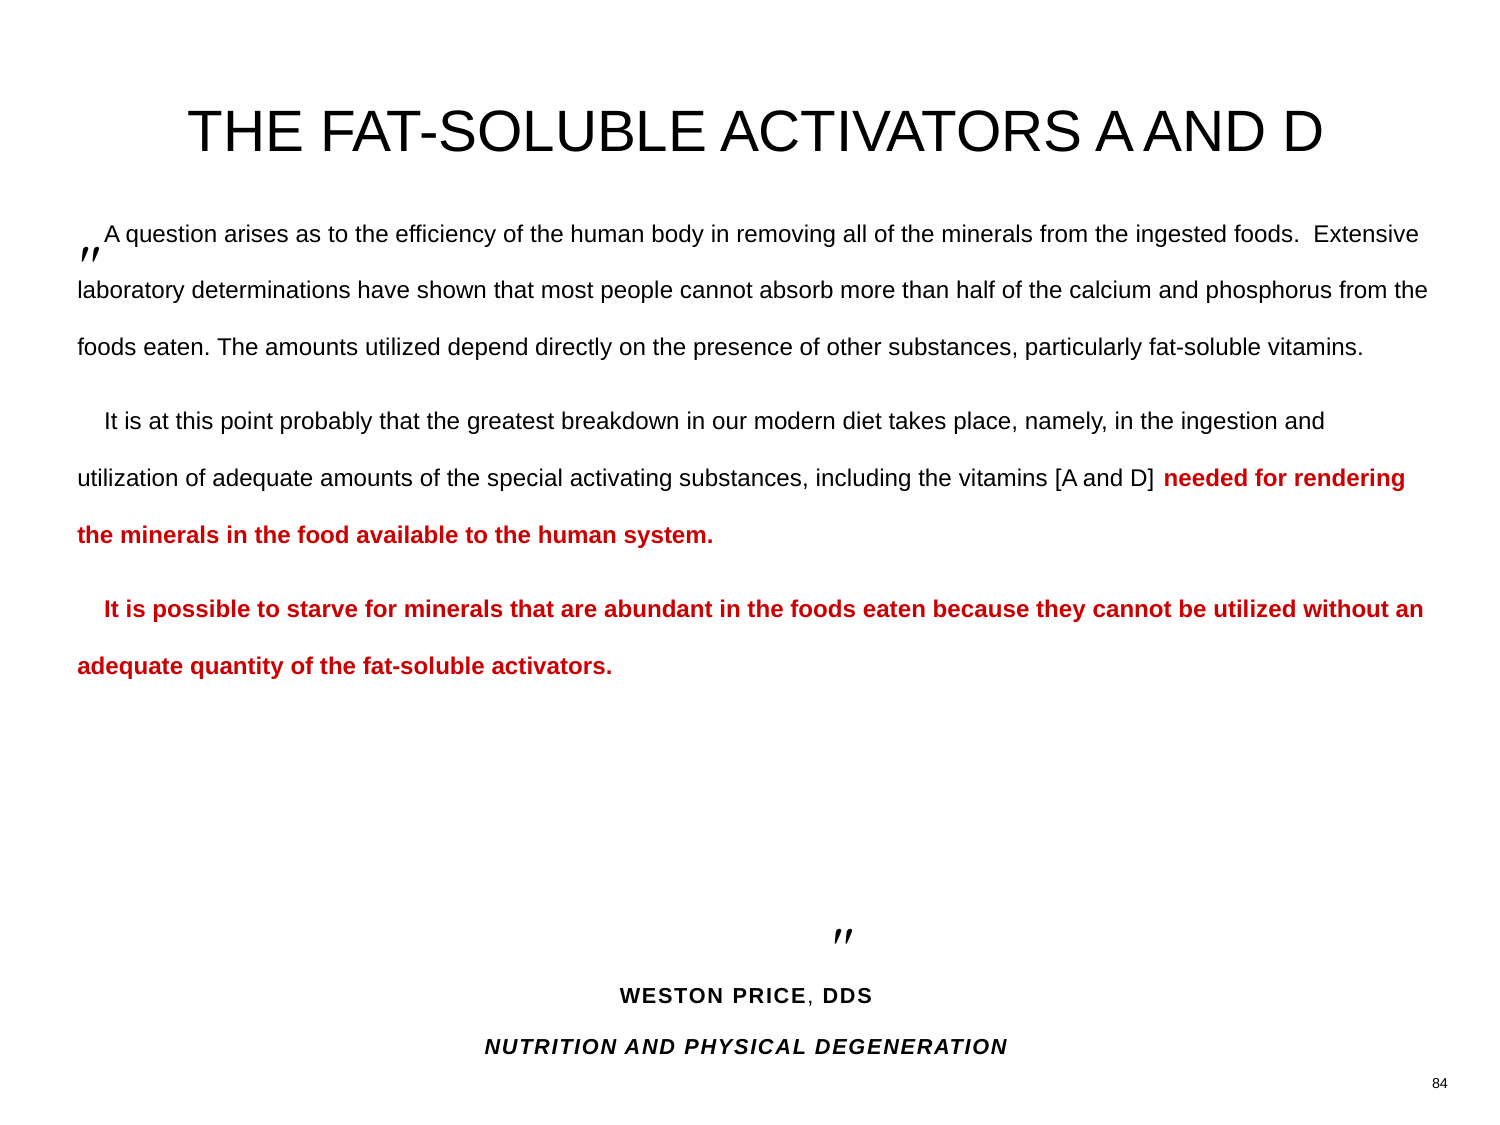

THE FAT-SOLUBLE ACTIVATORS A AND D
"
    A question arises as to the efficiency of the human body in removing all of the minerals from the ingested foods.  Extensive laboratory determinations have shown that most people cannot absorb more than half of the calcium and phosphorus from the foods eaten. The amounts utilized depend directly on the presence of other substances, particularly fat-soluble vitamins.

    It is at this point probably that the greatest breakdown in our modern diet takes place, namely, in the ingestion and utilization of adequate amounts of the special activating substances, including the vitamins [A and D] needed for rendering the minerals in the food available to the human system.

    It is possible to starve for minerals that are abundant in the foods eaten because they cannot be utilized without an adequate quantity of the fat-soluble activators.
"
WESTON PRICE, DDS
NUTRITION AND PHYSICAL DEGENERATION
84